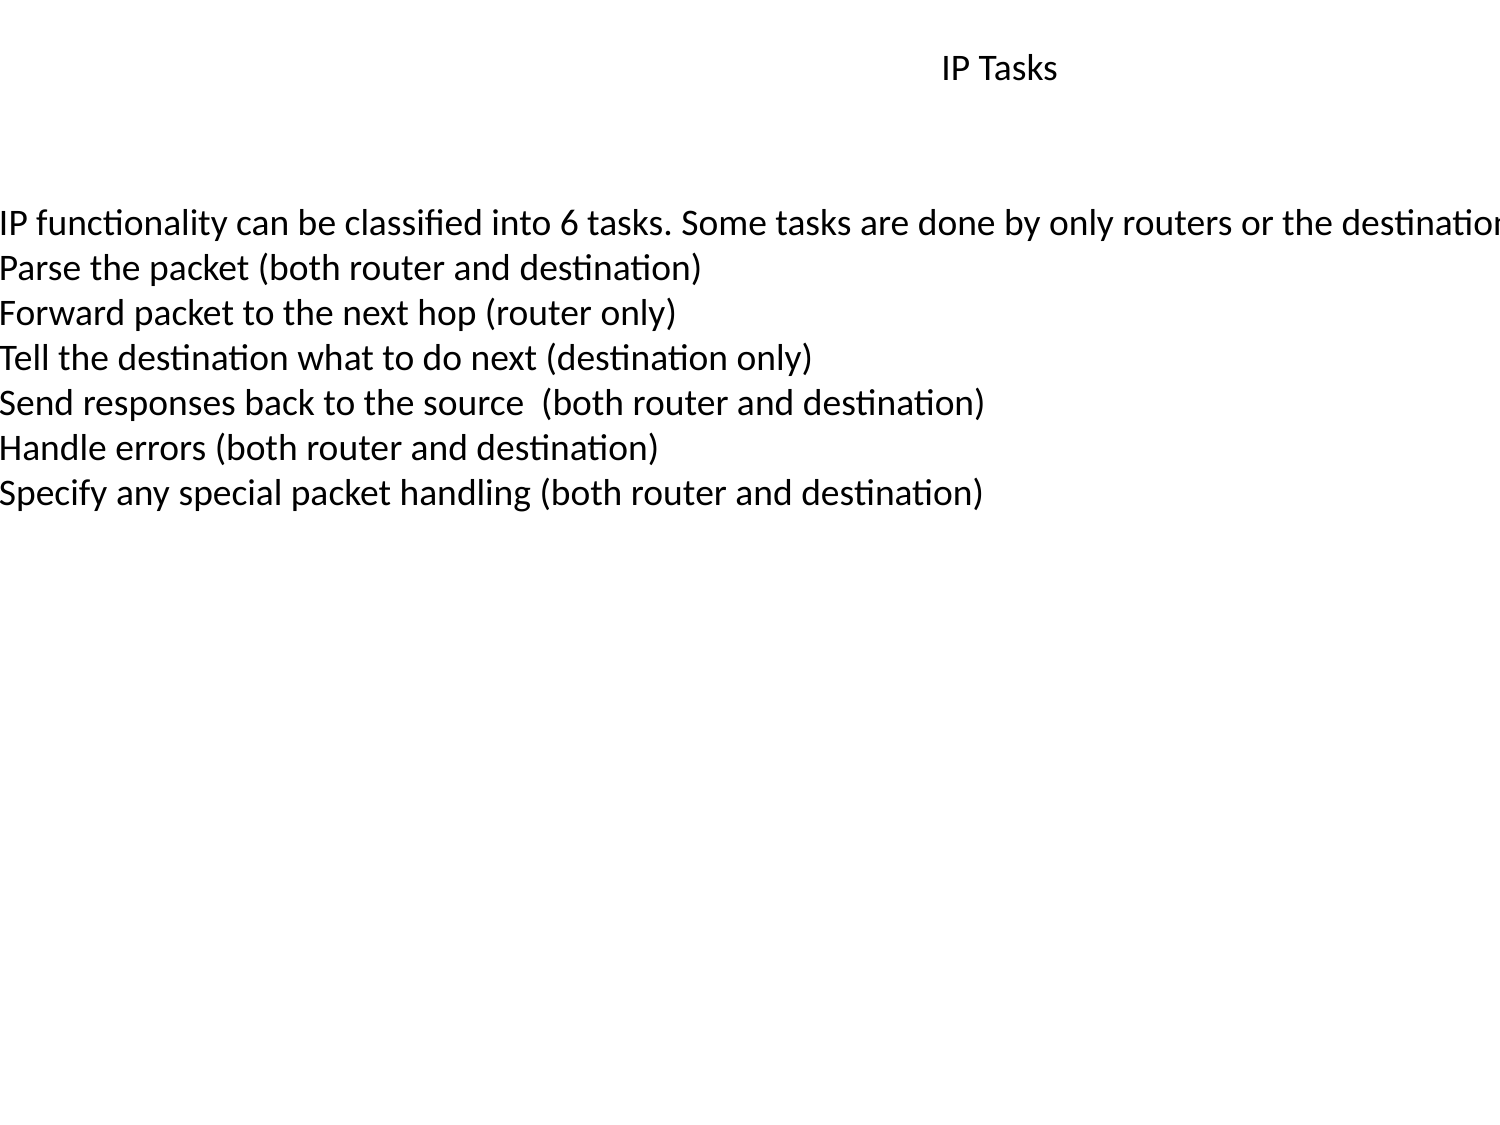

IP Tasks
IP functionality can be classified into 6 tasks. Some tasks are done by only routers or the destination host; Others are done by both:
Parse the packet (both router and destination)
Forward packet to the next hop (router only)
Tell the destination what to do next (destination only)
Send responses back to the source  (both router and destination)
Handle errors (both router and destination)
Specify any special packet handling (both router and destination)